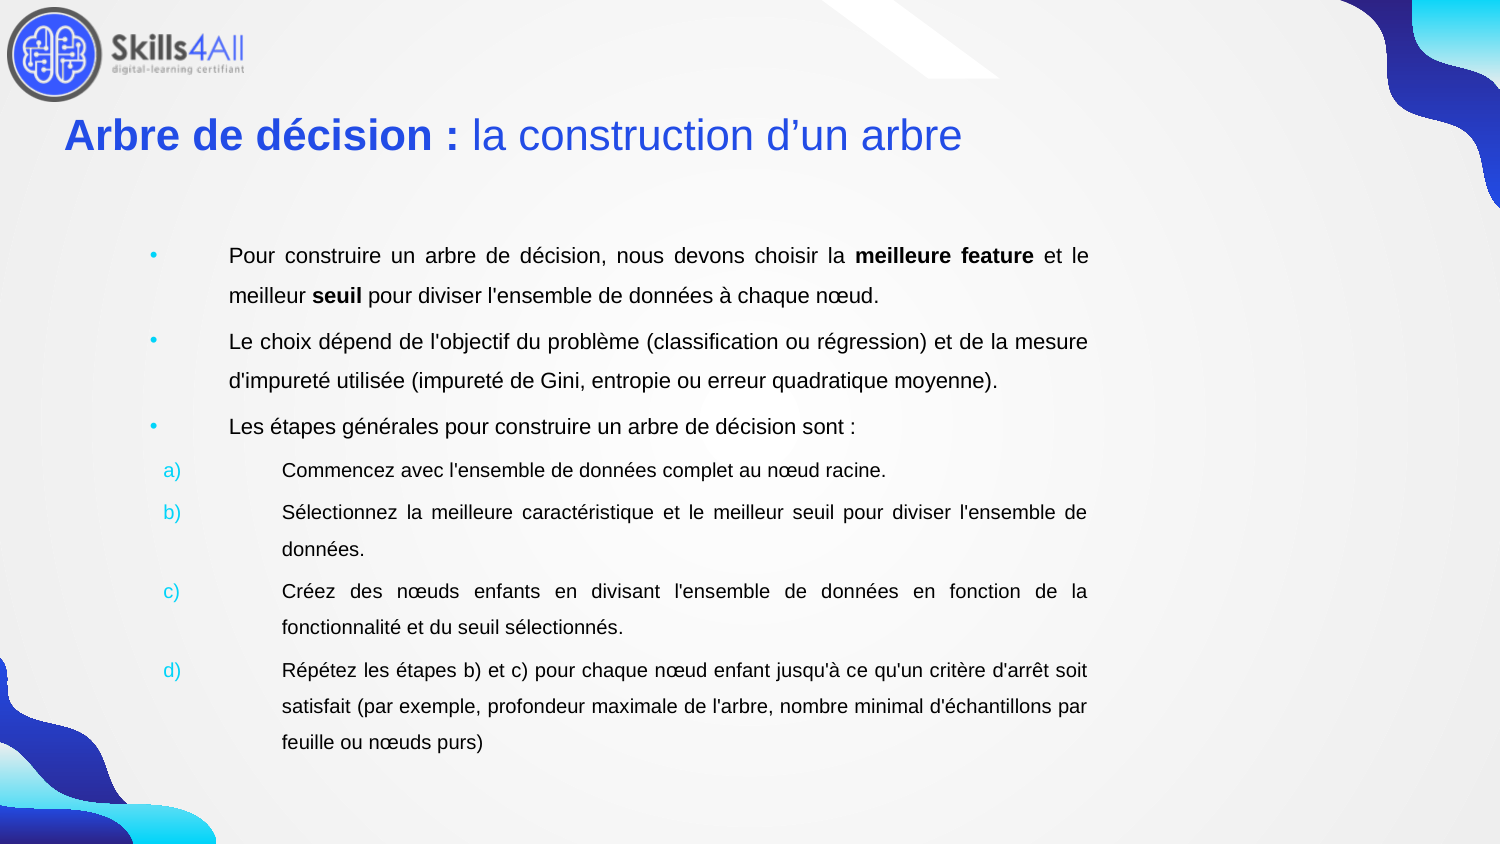

110
# Arbre de décision : la construction d’un arbre
Pour construire un arbre de décision, nous devons choisir la meilleure feature et le meilleur seuil pour diviser l'ensemble de données à chaque nœud.
Le choix dépend de l'objectif du problème (classification ou régression) et de la mesure d'impureté utilisée (impureté de Gini, entropie ou erreur quadratique moyenne).
Les étapes générales pour construire un arbre de décision sont :
Commencez avec l'ensemble de données complet au nœud racine.
Sélectionnez la meilleure caractéristique et le meilleur seuil pour diviser l'ensemble de données.
Créez des nœuds enfants en divisant l'ensemble de données en fonction de la fonctionnalité et du seuil sélectionnés.
Répétez les étapes b) et c) pour chaque nœud enfant jusqu'à ce qu'un critère d'arrêt soit satisfait (par exemple, profondeur maximale de l'arbre, nombre minimal d'échantillons par feuille ou nœuds purs)